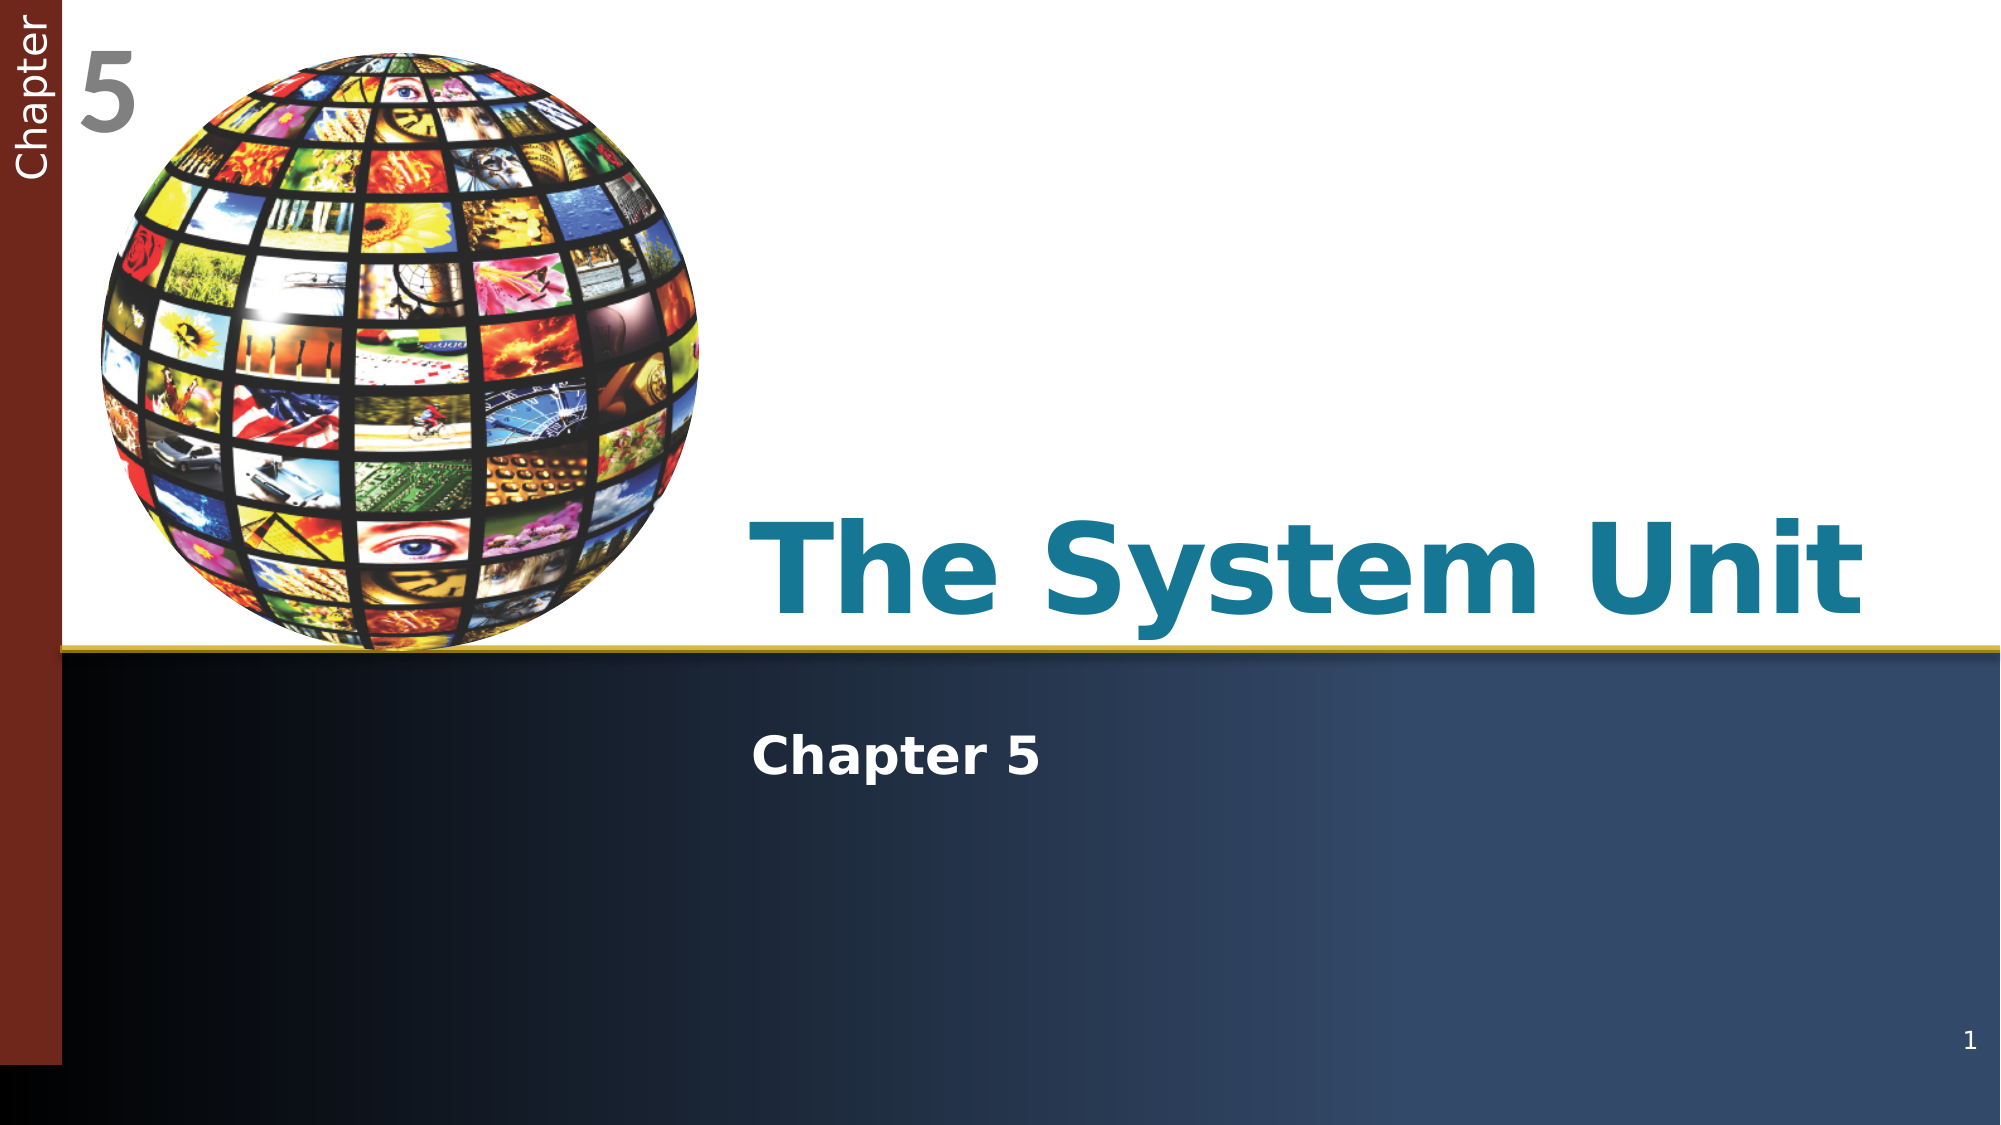

5
# The System Unit
Chapter 5
1